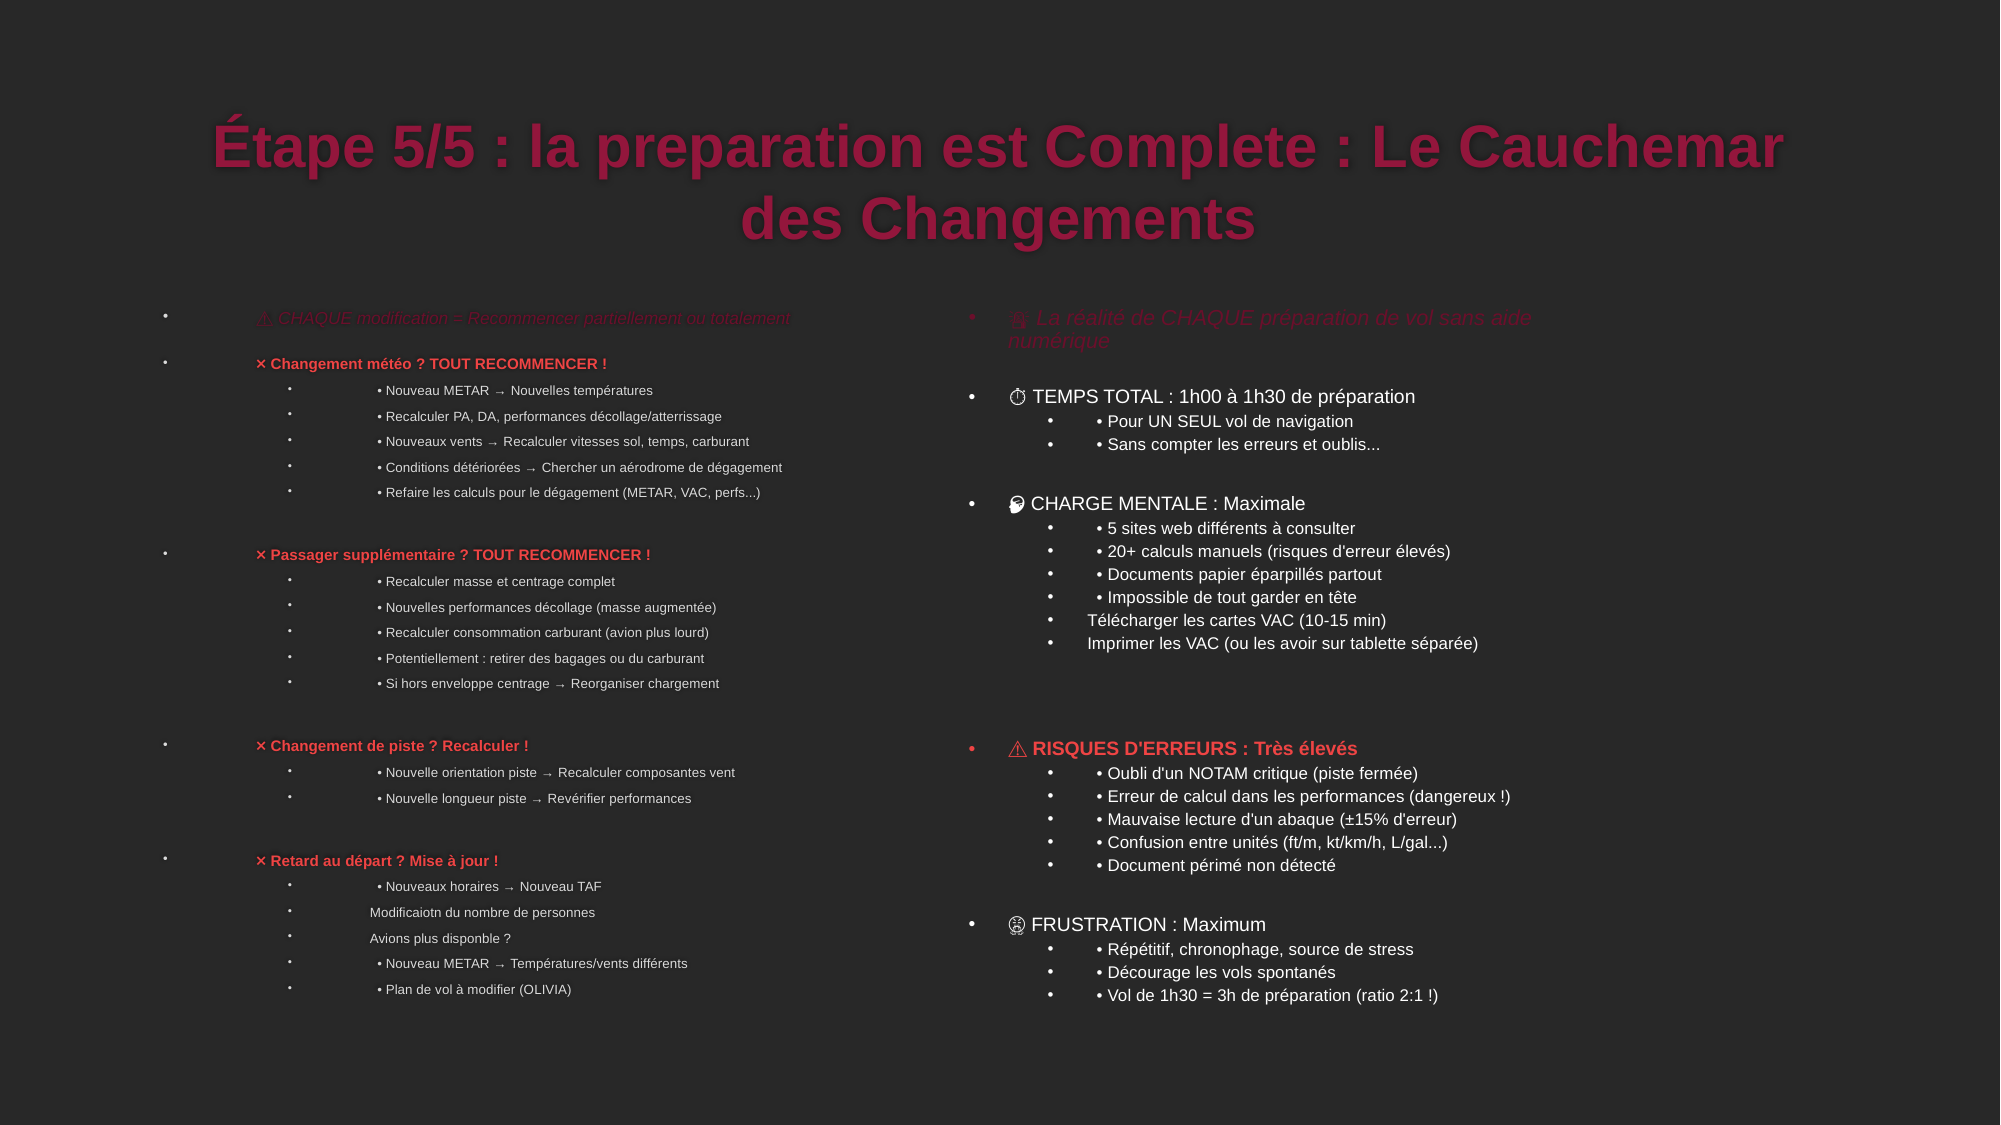

# Étape 5/5 : la preparation est Complete : Le Cauchemar des Changements
⚠️ CHAQUE modification = Recommencer partiellement ou totalement
❌ Changement météo ? TOUT RECOMMENCER !
  • Nouveau METAR → Nouvelles températures
  • Recalculer PA, DA, performances décollage/atterrissage
  • Nouveaux vents → Recalculer vitesses sol, temps, carburant
  • Conditions détériorées → Chercher un aérodrome de dégagement
  • Refaire les calculs pour le dégagement (METAR, VAC, perfs...)

❌ Passager supplémentaire ? TOUT RECOMMENCER !
  • Recalculer masse et centrage complet
  • Nouvelles performances décollage (masse augmentée)
  • Recalculer consommation carburant (avion plus lourd)
  • Potentiellement : retirer des bagages ou du carburant
  • Si hors enveloppe centrage → Reorganiser chargement

❌ Changement de piste ? Recalculer !
  • Nouvelle orientation piste → Recalculer composantes vent
  • Nouvelle longueur piste → Revérifier performances

❌ Retard au départ ? Mise à jour !
  • Nouveaux horaires → Nouveau TAF
Modificaiotn du nombre de personnes
Avions plus disponble ?
  • Nouveau METAR → Températures/vents différents
  • Plan de vol à modifier (OLIVIA)
🚨 La réalité de CHAQUE préparation de vol sans aide numérique
⏱️ TEMPS TOTAL : 1h00 à 1h30 de préparation
  • Pour UN SEUL vol de navigation
  • Sans compter les erreurs et oublis...

🧠 CHARGE MENTALE : Maximale
  • 5 sites web différents à consulter
  • 20+ calculs manuels (risques d'erreur élevés)
  • Documents papier éparpillés partout
  • Impossible de tout garder en tête
Télécharger les cartes VAC (10-15 min)
Imprimer les VAC (ou les avoir sur tablette séparée)

⚠️ RISQUES D'ERREURS : Très élevés
  • Oubli d'un NOTAM critique (piste fermée)
  • Erreur de calcul dans les performances (dangereux !)
  • Mauvaise lecture d'un abaque (±15% d'erreur)
  • Confusion entre unités (ft/m, kt/km/h, L/gal...)
  • Document périmé non détecté

😤 FRUSTRATION : Maximum
  • Répétitif, chronophage, source de stress
  • Décourage les vols spontanés
  • Vol de 1h30 = 3h de préparation (ratio 2:1 !)